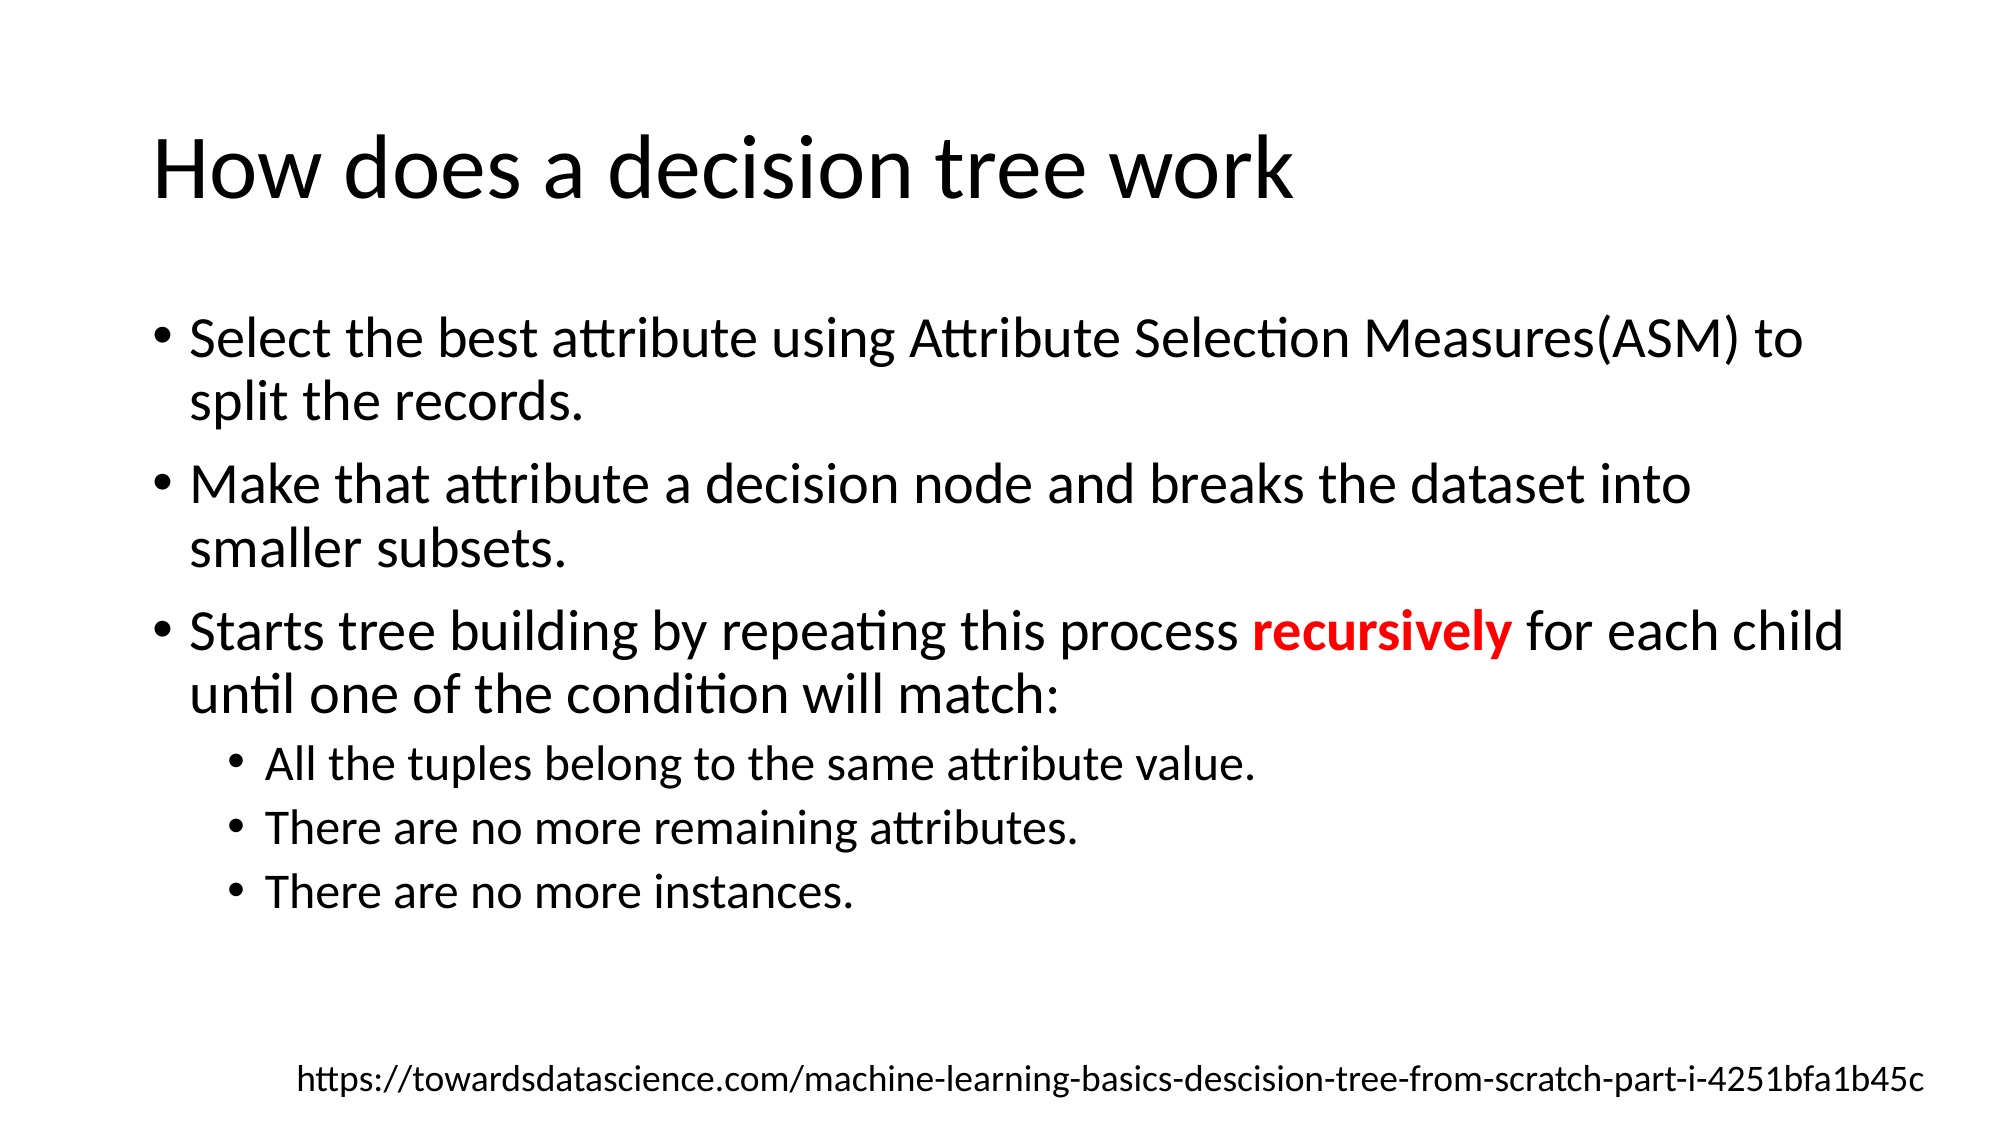

# How does a decision tree work
Select the best attribute using Attribute Selection Measures(ASM) to split the records.
Make that attribute a decision node and breaks the dataset into smaller subsets.
Starts tree building by repeating this process recursively for each child until one of the condition will match:
All the tuples belong to the same attribute value.
There are no more remaining attributes.
There are no more instances.

https://towardsdatascience.com/machine-learning-basics-descision-tree-from-scratch-part-i-4251bfa1b45c